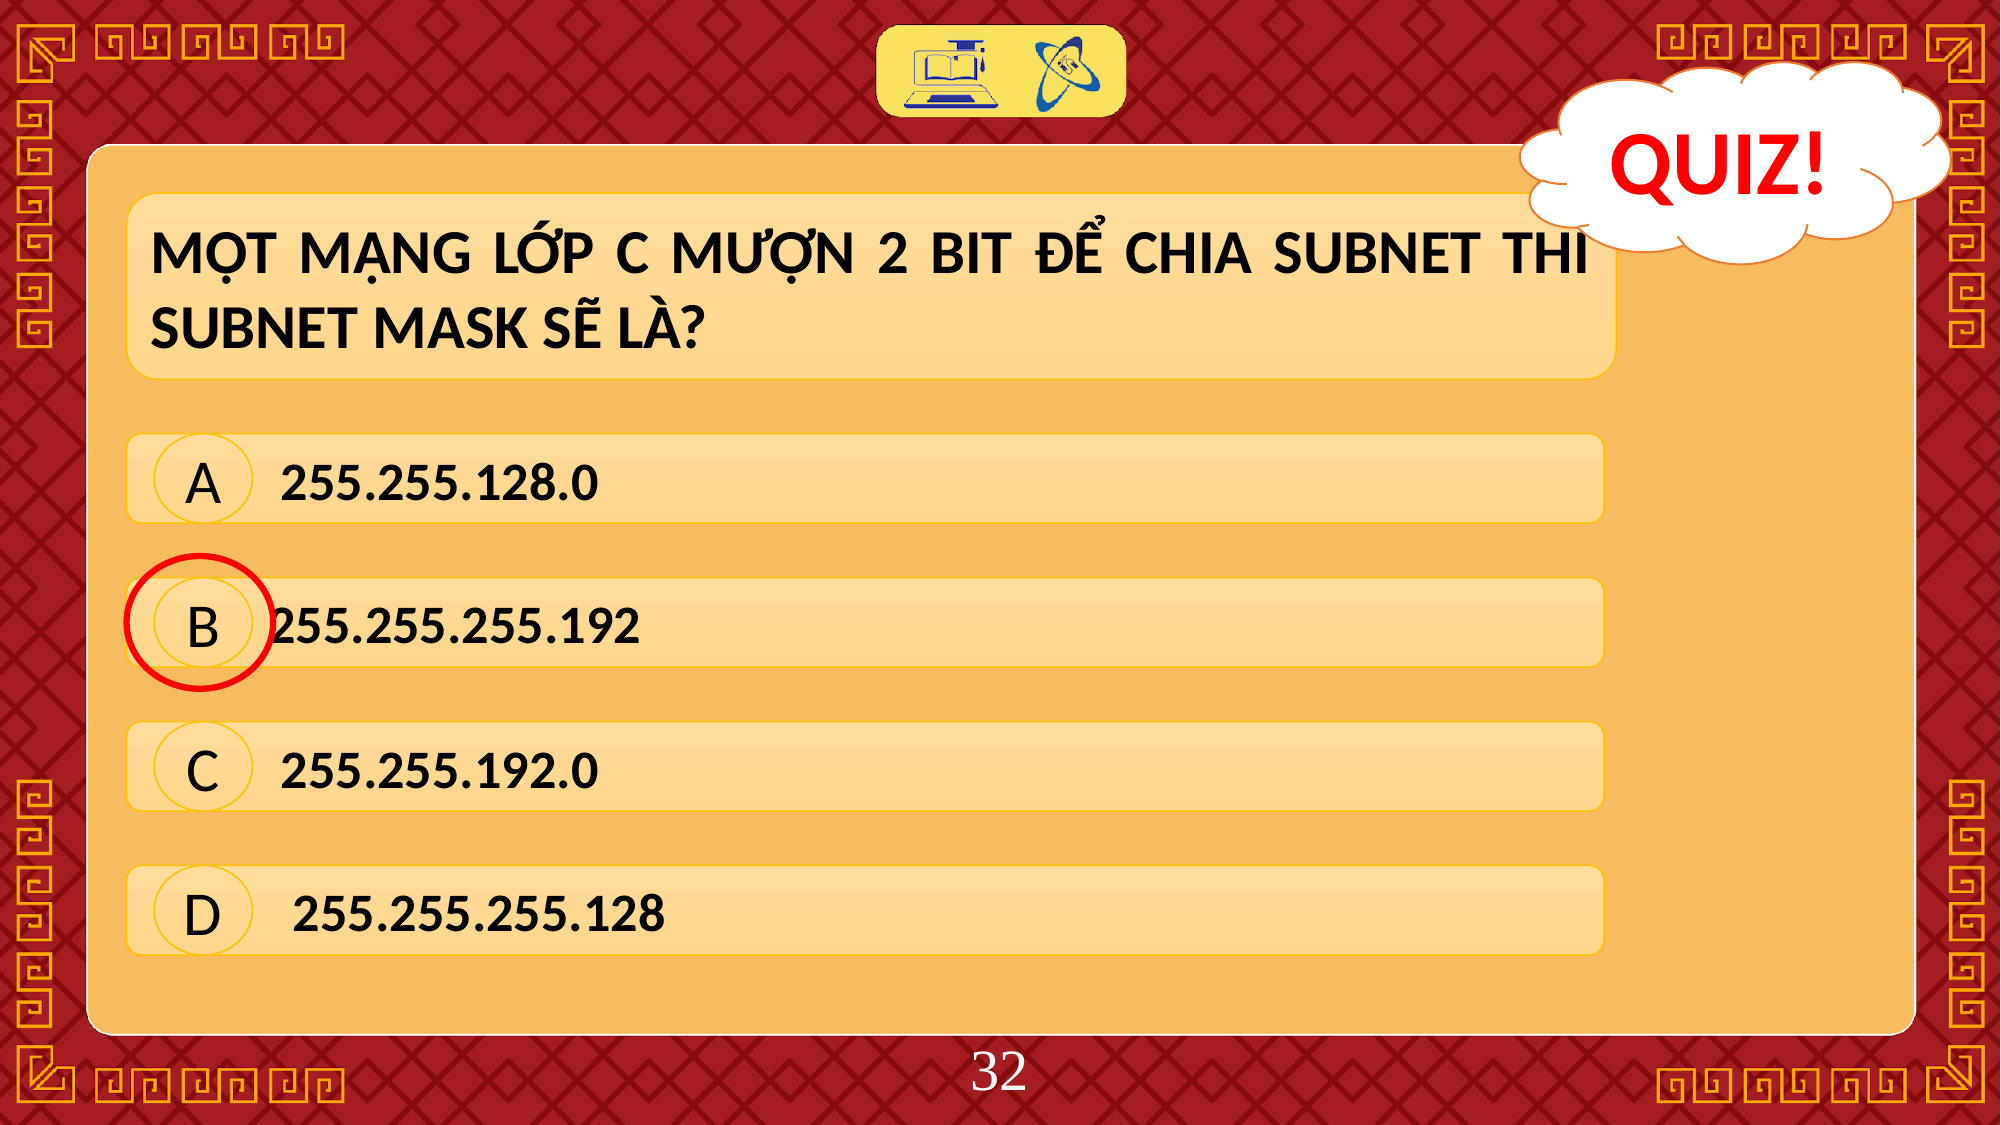

QUIZ!
MỘT MẠNG LỚP C MƯỢN 2 BIT ĐỂ CHIA SUBNET THÌ SUBNET MASK SẼ LÀ?
           255.255.128.0
A

          255.255.255.192
B
           255.255.192.0
C
            255.255.255.128
D
32